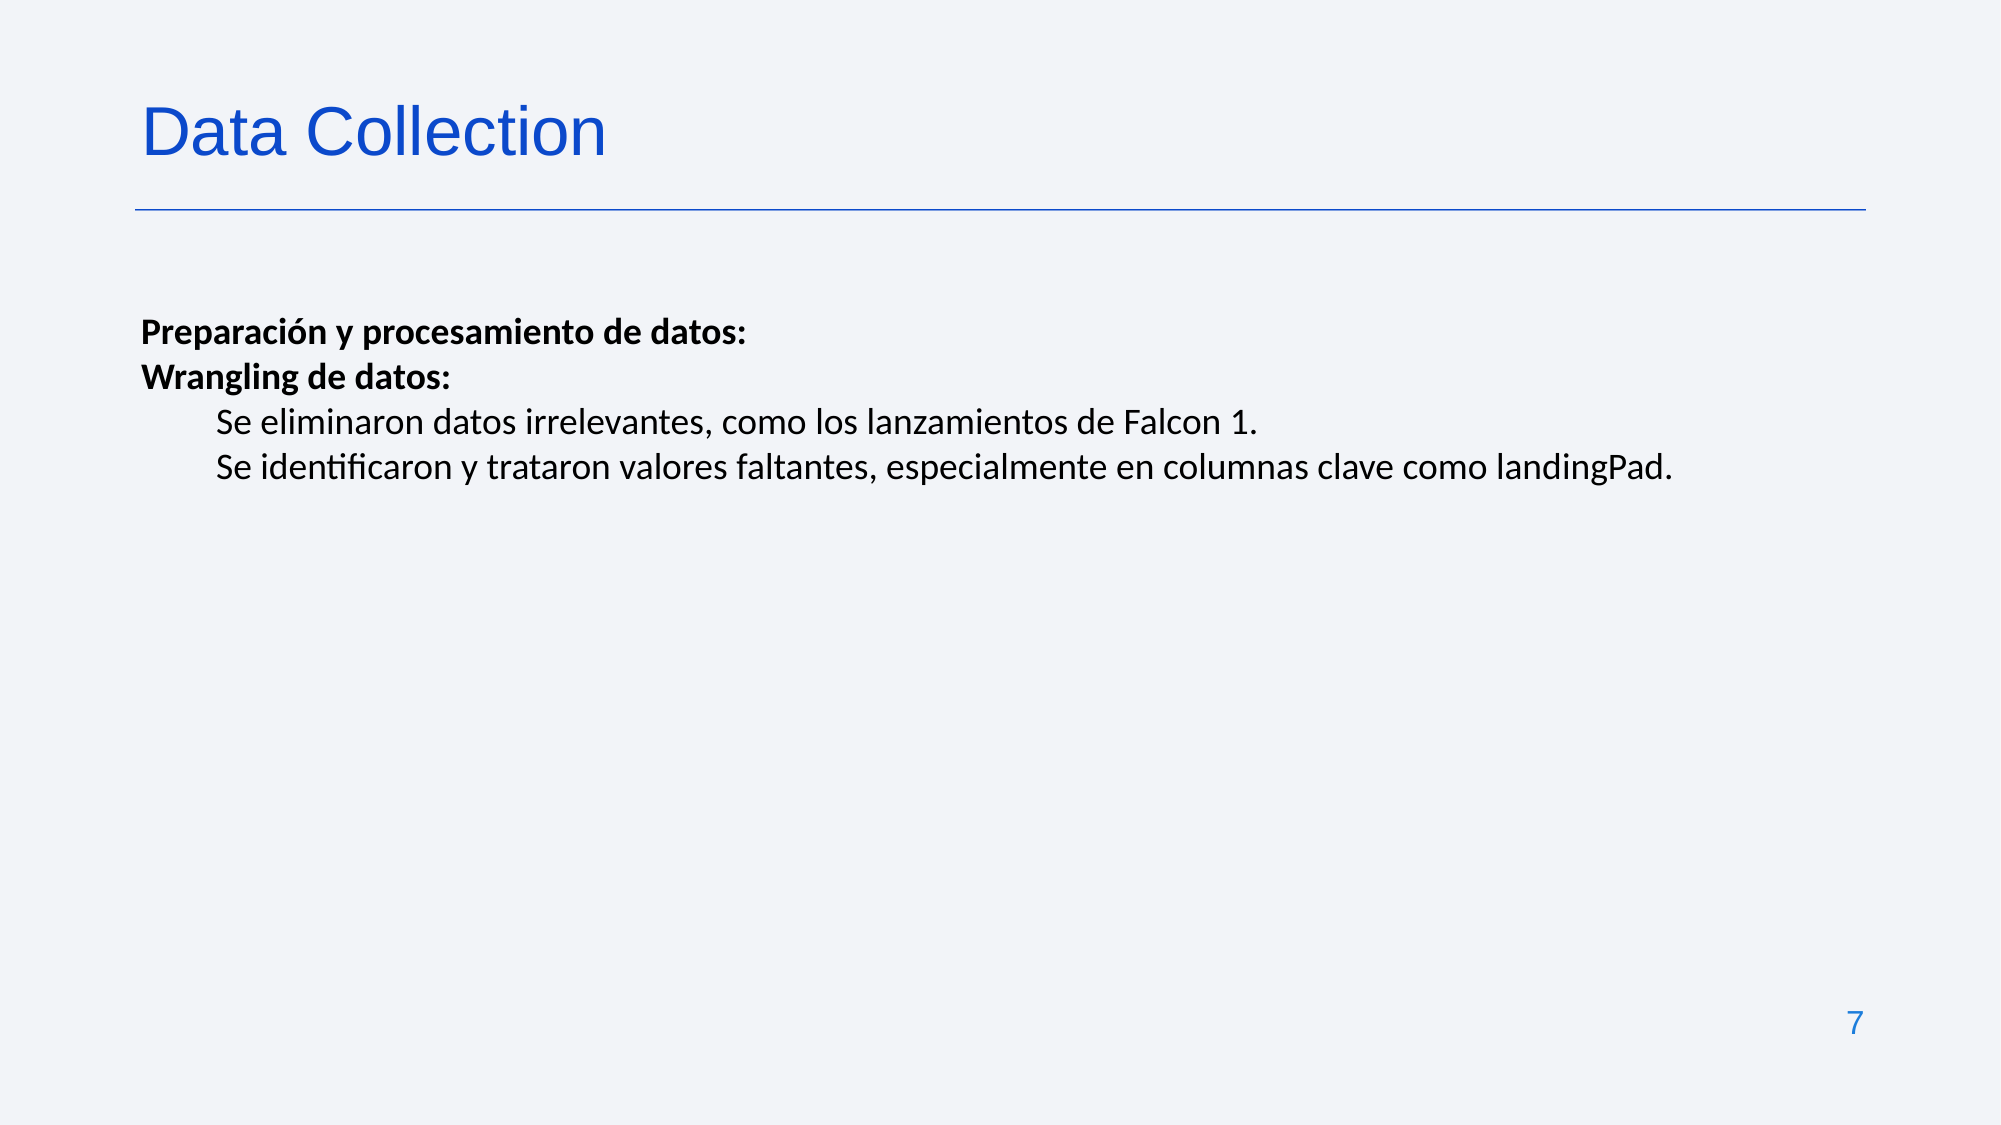

Data Collection
Preparación y procesamiento de datos:
Wrangling de datos:
Se eliminaron datos irrelevantes, como los lanzamientos de Falcon 1.
Se identificaron y trataron valores faltantes, especialmente en columnas clave como landingPad.

7